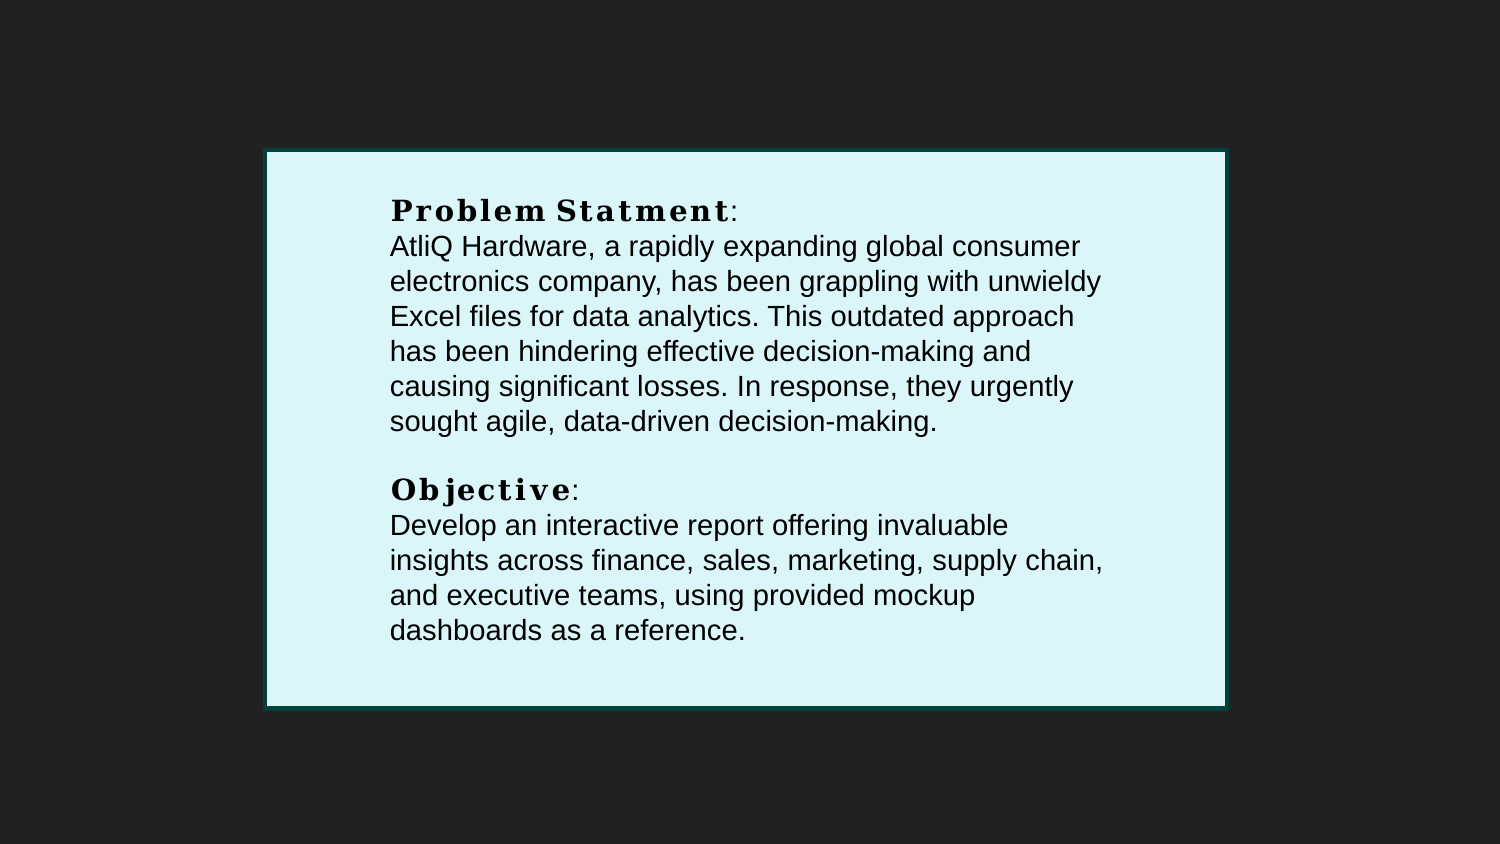

𝐏𝐫𝐨𝐛𝐥𝐞𝐦 𝐒𝐭𝐚𝐭𝐦𝐞𝐧𝐭:
AtliQ Hardware, a rapidly expanding global consumer electronics company, has been grappling with unwieldy Excel files for data analytics. This outdated approach has been hindering effective decision-making and causing significant losses. In response, they urgently sought agile, data-driven decision-making.
𝐎𝐛𝐣𝐞𝐜𝐭𝐢𝐯𝐞:
Develop an interactive report offering invaluable insights across finance, sales, marketing, supply chain, and executive teams, using provided mockup dashboards as a reference.